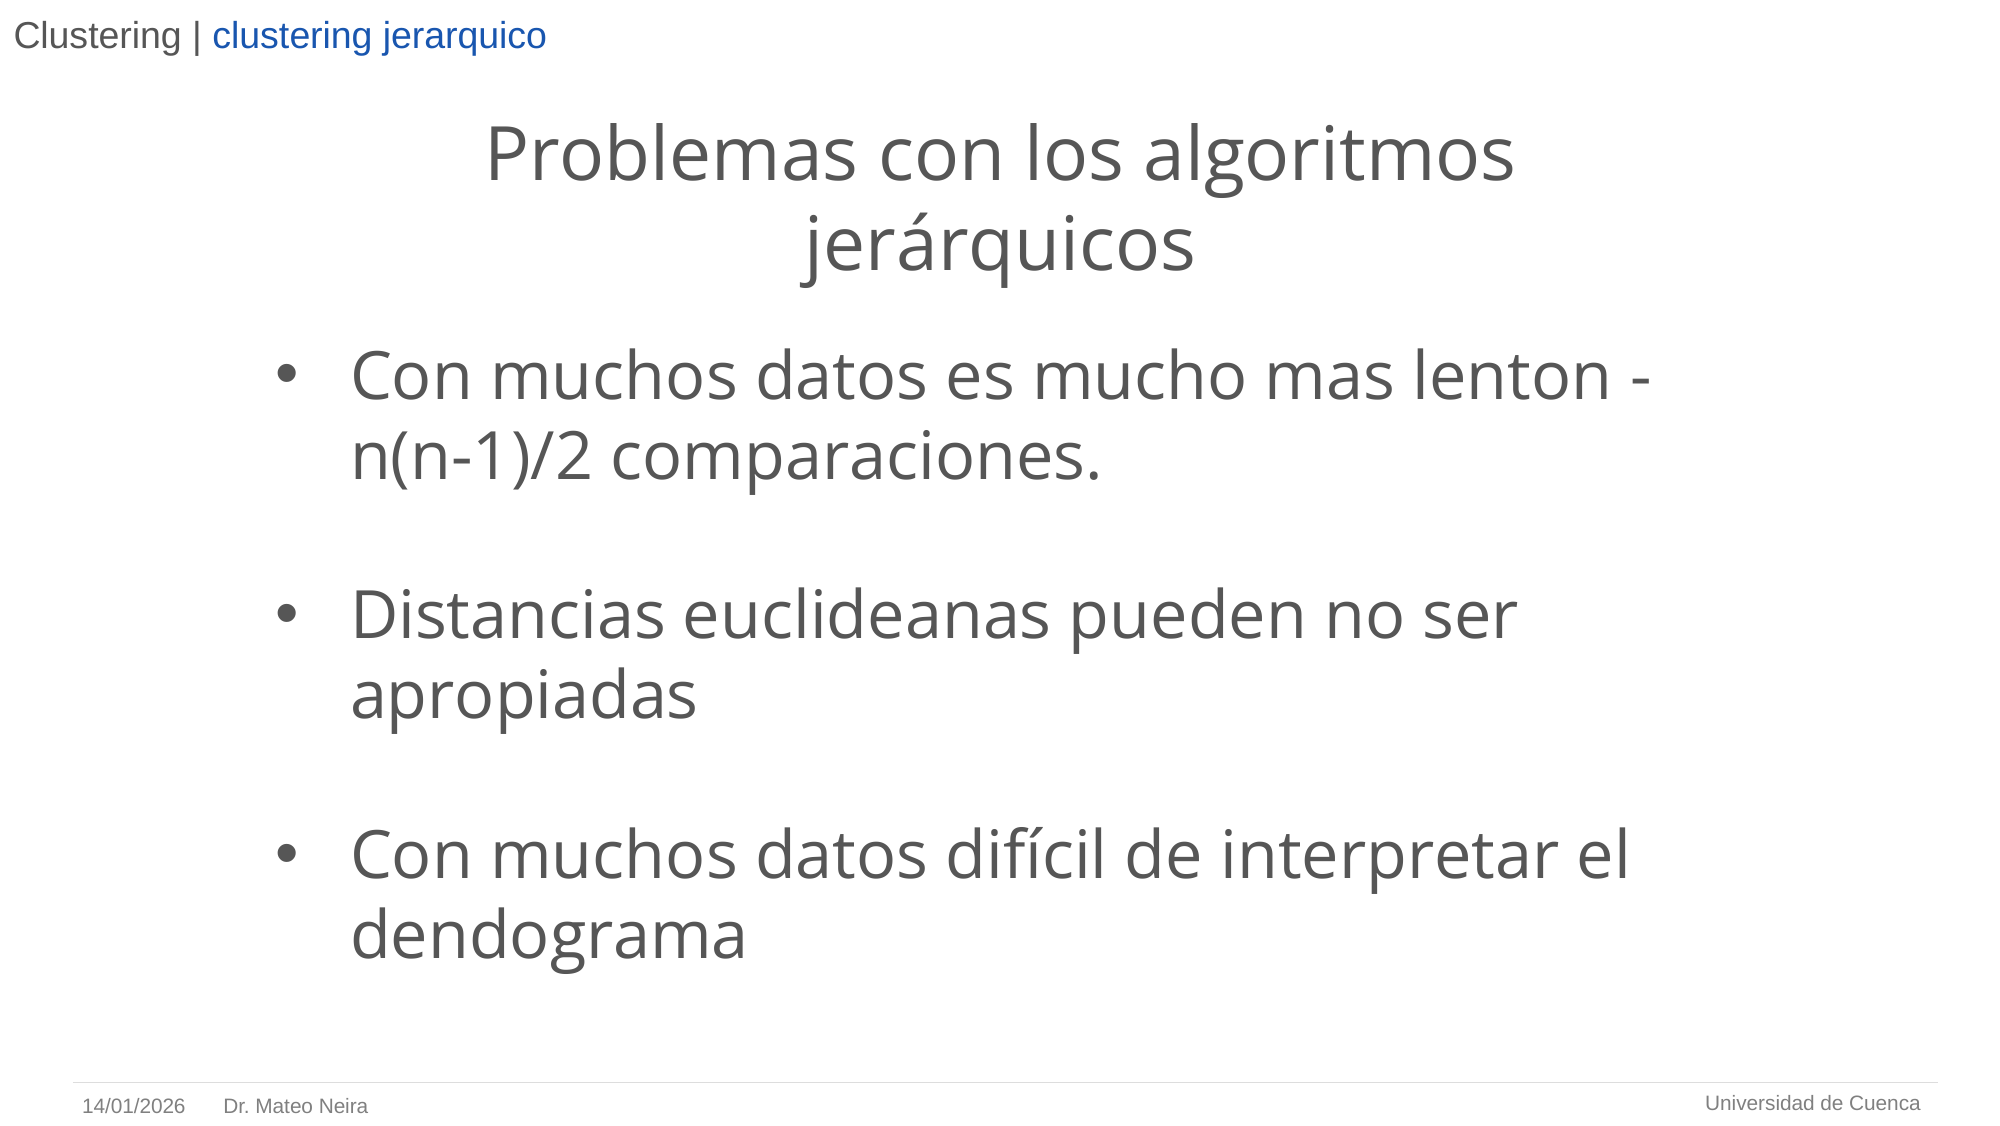

# Clustering | clustering jerarquico
Problemas con los algoritmos jerárquicos
Con muchos datos es mucho mas lenton -  n(n-1)/2 comparaciones.

Distancias euclideanas pueden no ser apropiadas

Con muchos datos difícil de interpretar el dendograma